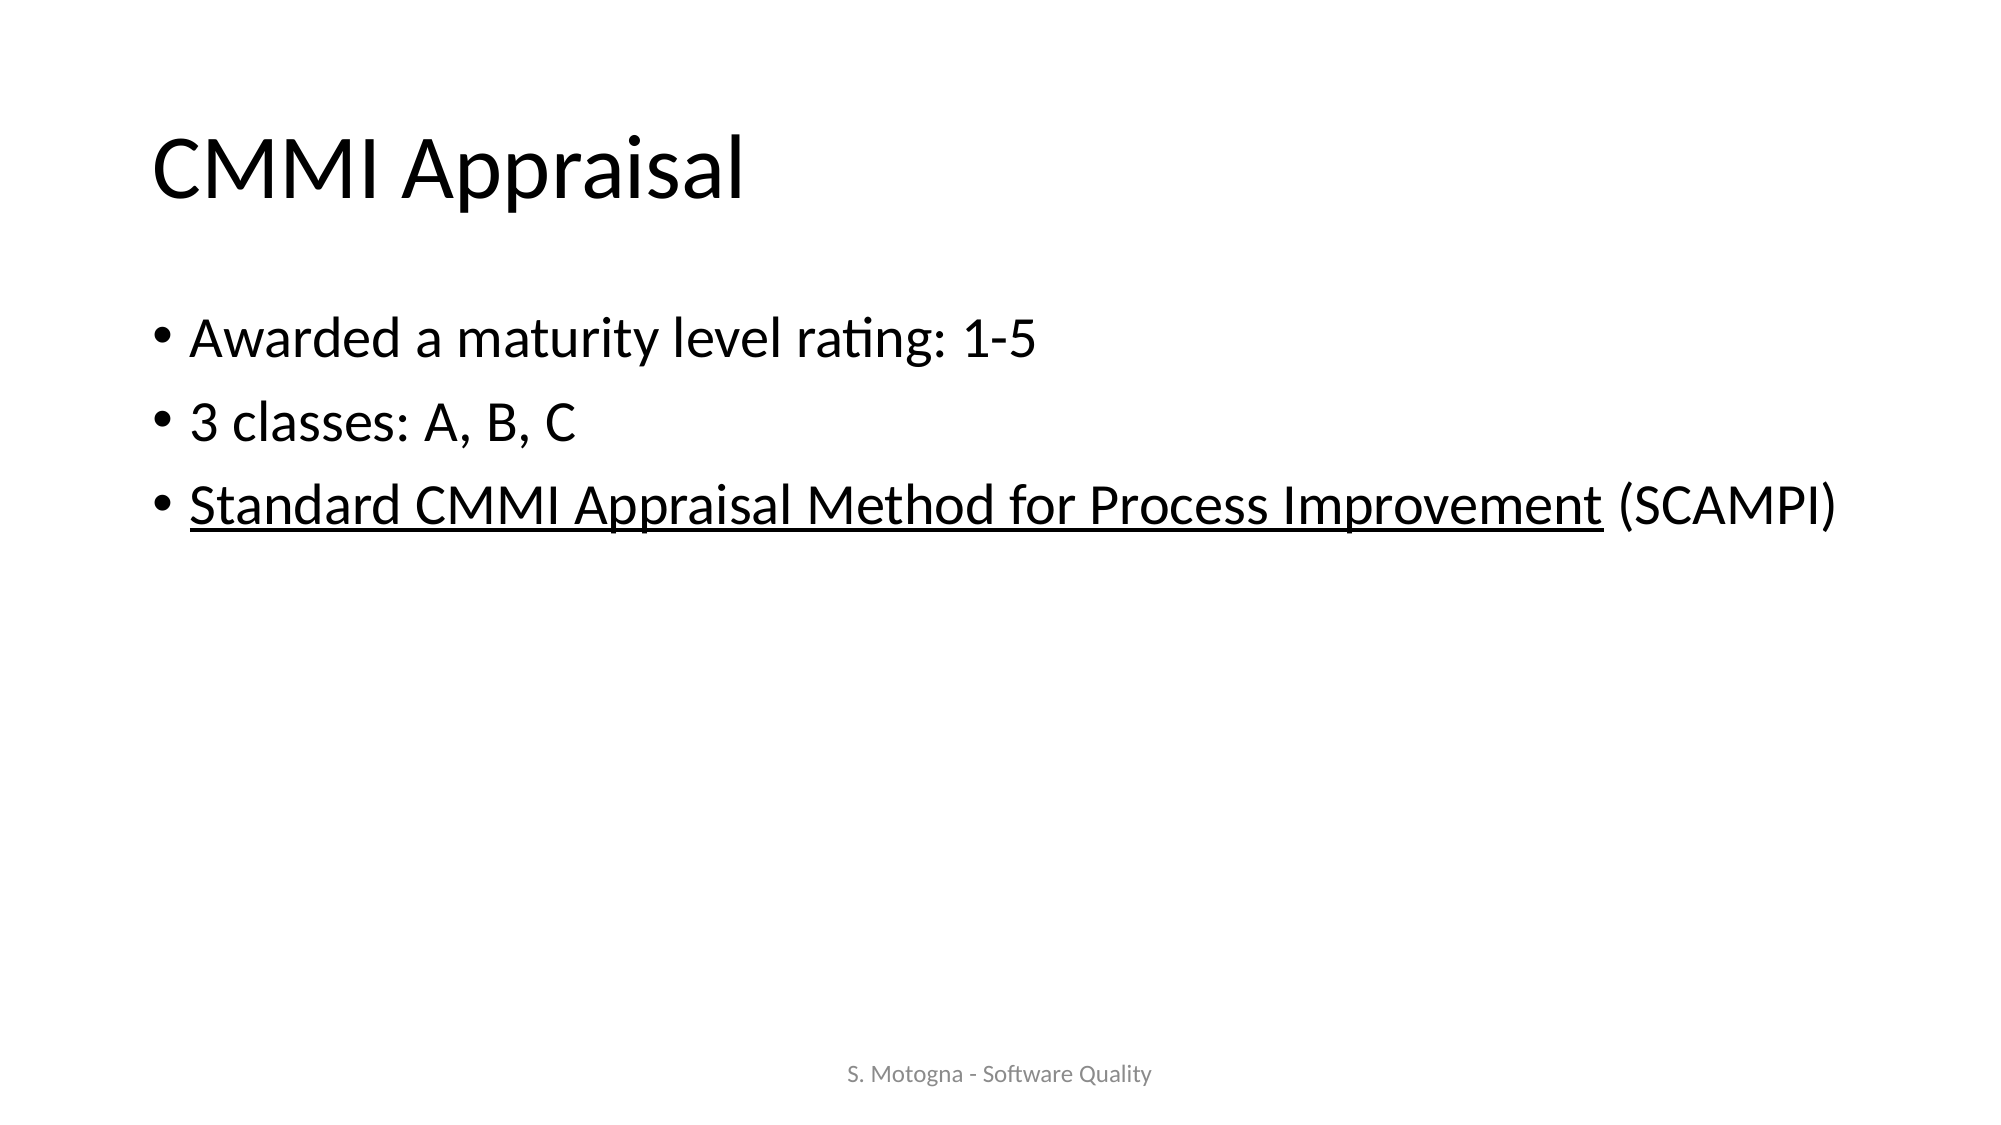

# CMMI Appraisal
Awarded a maturity level rating: 1-5
3 classes: A, B, C
Standard CMMI Appraisal Method for Process Improvement (SCAMPI)
S. Motogna - Software Quality